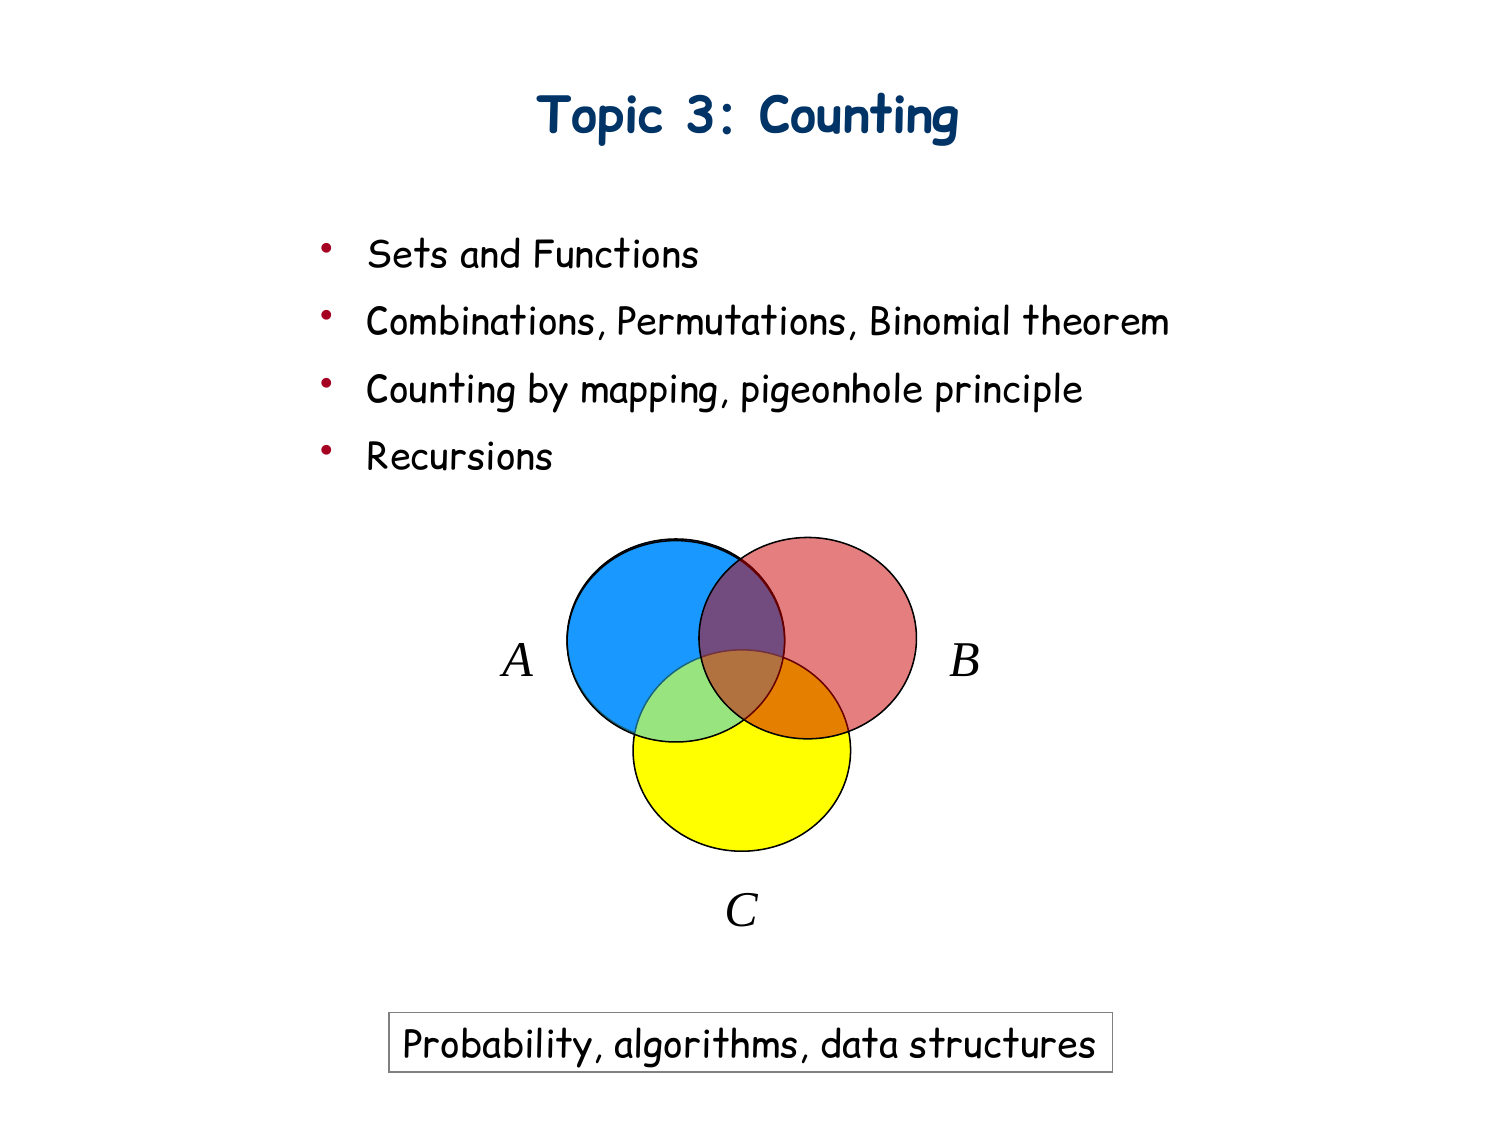

Topic 3: Counting
 Sets and Functions
 Combinations, Permutations, Binomial theorem
 Counting by mapping, pigeonhole principle
 Recursions

A
B
C
Probability, algorithms, data structures